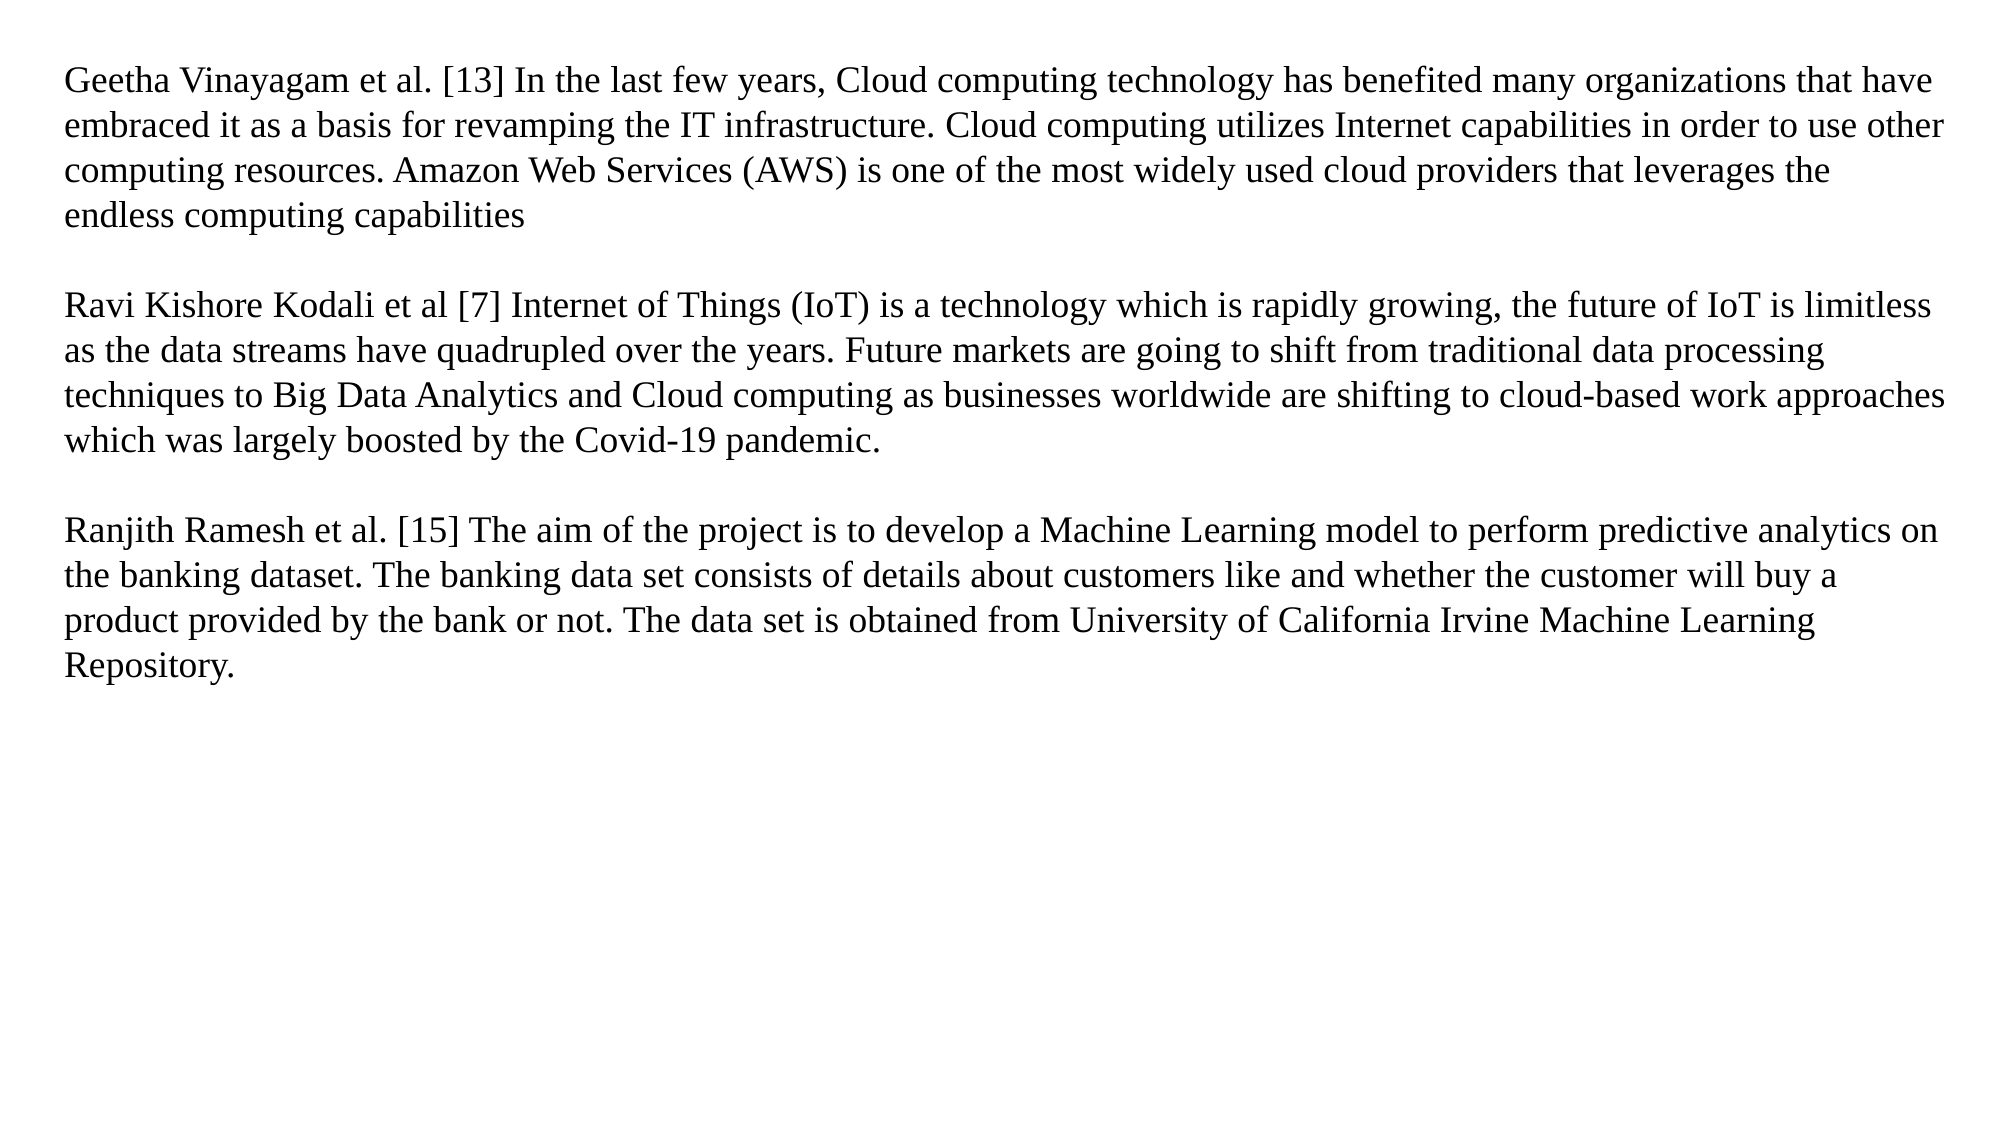

Geetha Vinayagam et al. [13] In the last few years, Cloud computing technology has benefited many organizations that have embraced it as a basis for revamping the IT infrastructure. Cloud computing utilizes Internet capabilities in order to use other computing resources. Amazon Web Services (AWS) is one of the most widely used cloud providers that leverages the endless computing capabilities
Ravi Kishore Kodali et al [7] Internet of Things (IoT) is a technology which is rapidly growing, the future of IoT is limitless as the data streams have quadrupled over the years. Future markets are going to shift from traditional data processing techniques to Big Data Analytics and Cloud computing as businesses worldwide are shifting to cloud-based work approaches which was largely boosted by the Covid-19 pandemic.

Ranjith Ramesh et al. [15] The aim of the project is to develop a Machine Learning model to perform predictive analytics on the banking dataset. The banking data set consists of details about customers like and whether the customer will buy a product provided by the bank or not. The data set is obtained from University of California Irvine Machine Learning Repository.